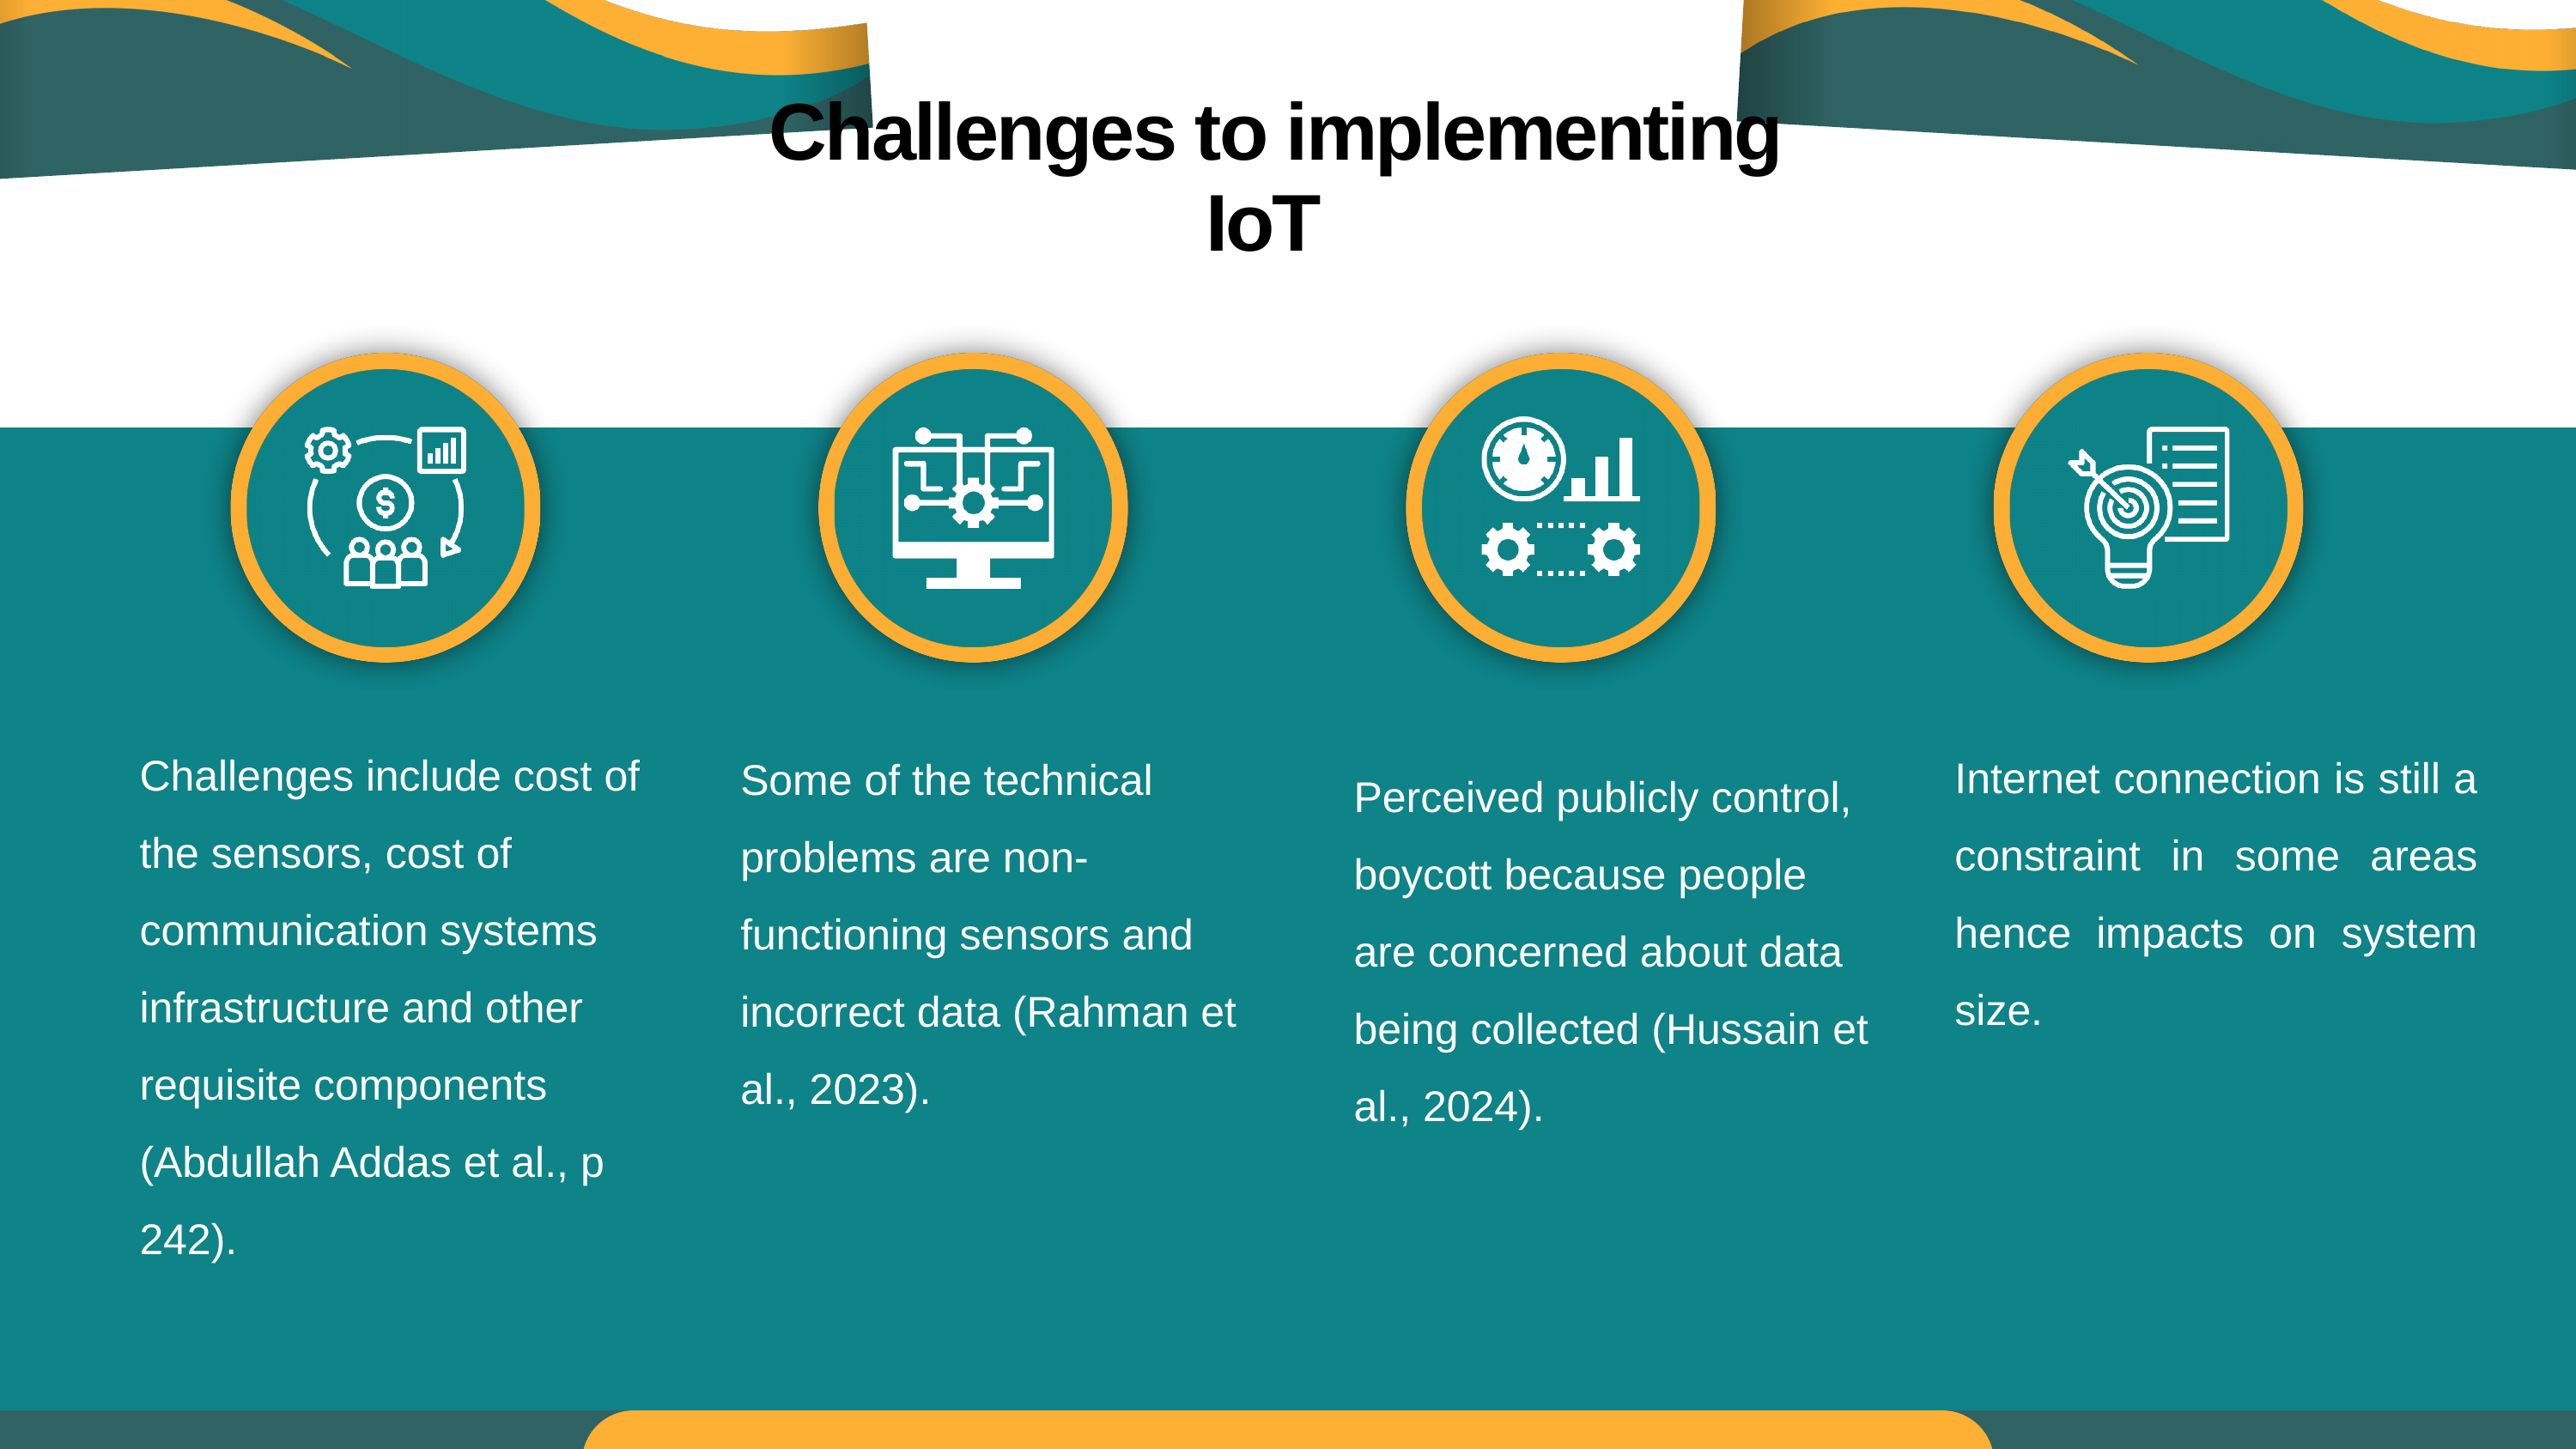

Challenges to implementing IoT

Challenges include cost of the sensors, cost of communication systems infrastructure and other requisite components (Abdullah Addas et al., p 242).
Internet connection is still a constraint in some areas hence impacts on system size.
Some of the technical problems are non-functioning sensors and incorrect data (Rahman et al., 2023).
Perceived publicly control, boycott because people are concerned about data being collected (Hussain et al., 2024).